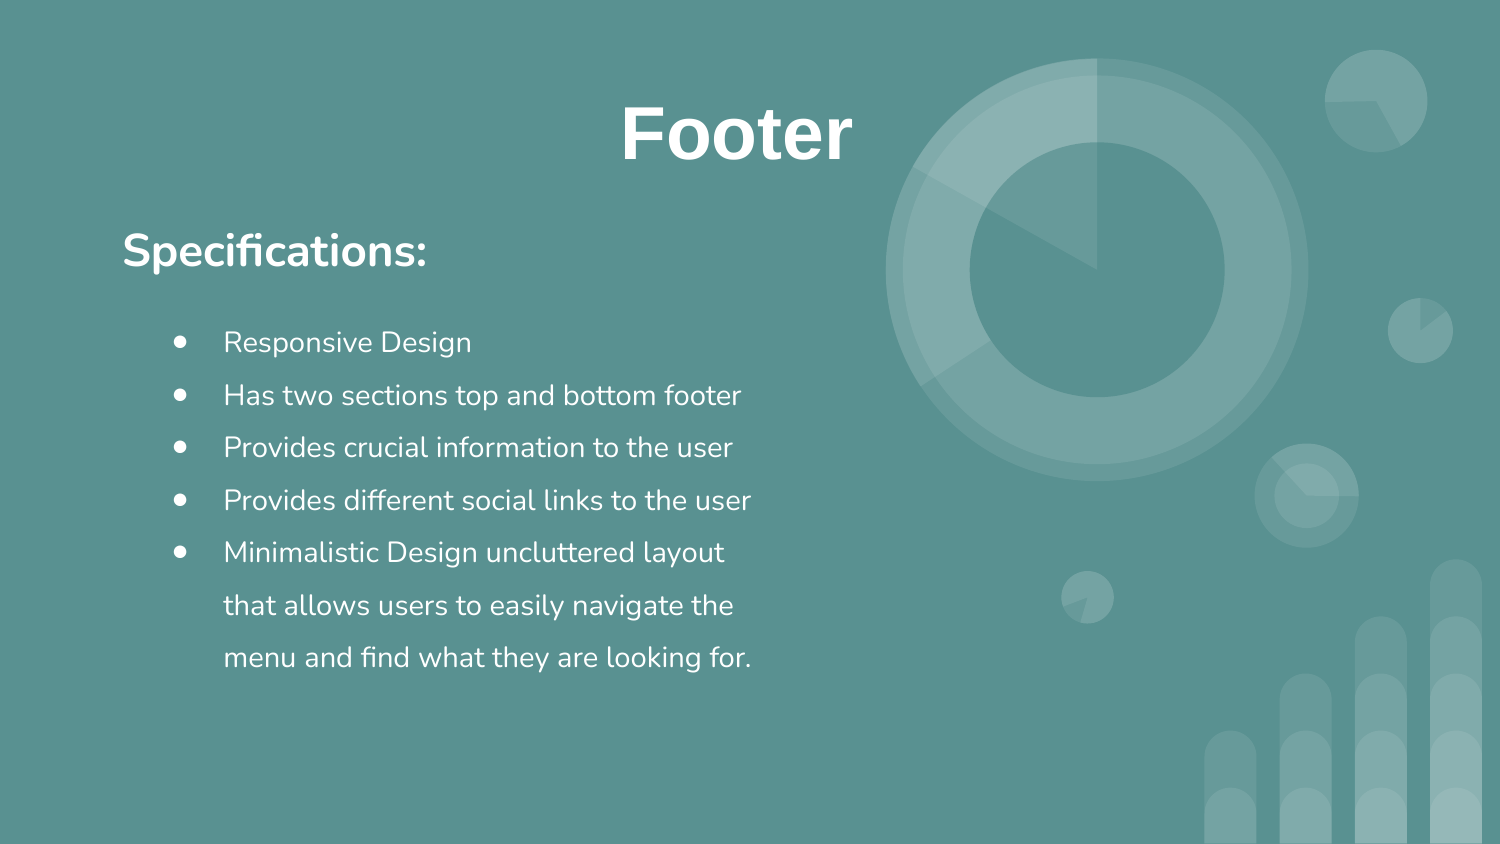

# Footer
Specifications:
Responsive Design
Has two sections top and bottom footer
Provides crucial information to the user
Provides different social links to the user
Minimalistic Design uncluttered layout that allows users to easily navigate the menu and find what they are looking for.